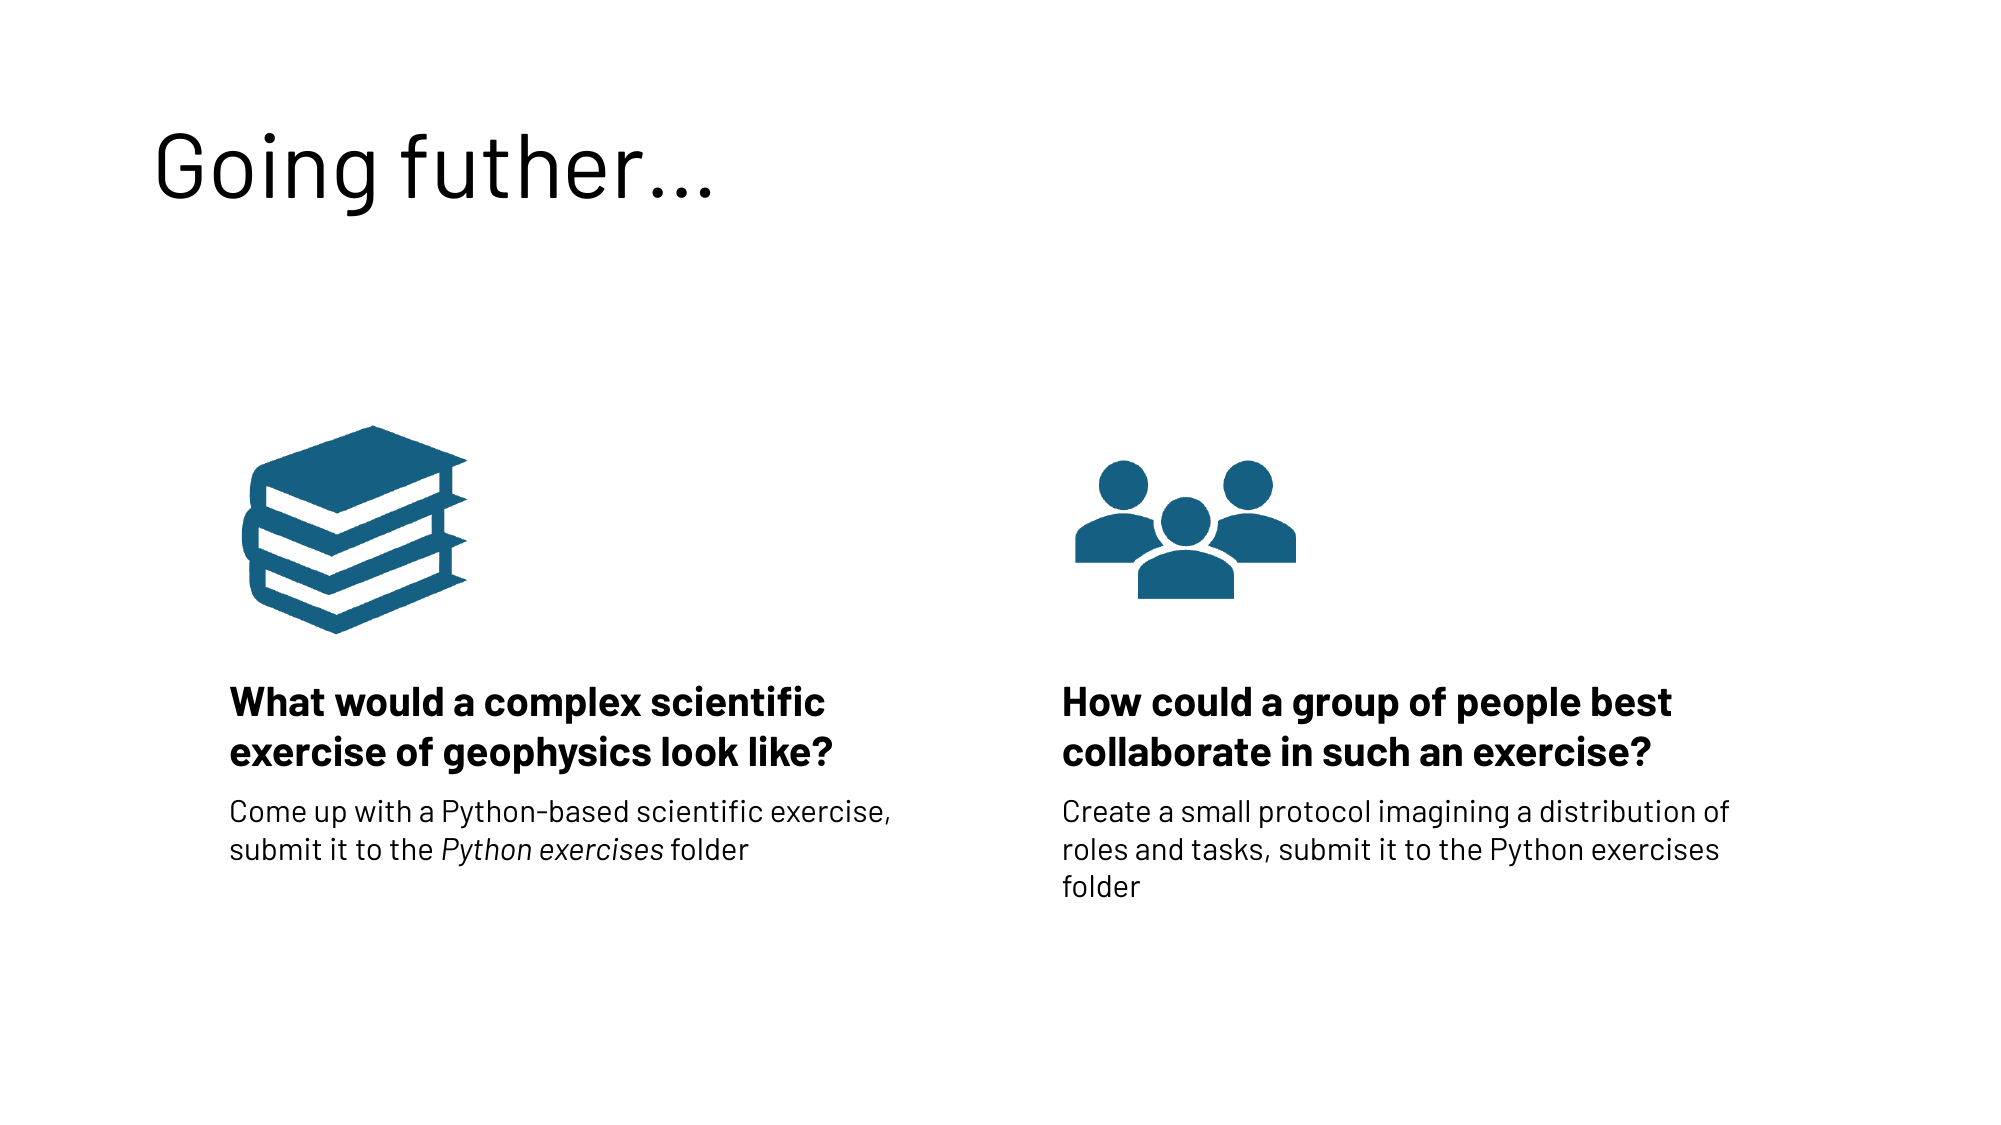

# Going futher…
What would a complex scientific exercise of geophysics look like?
Come up with a Python-based scientific exercise, submit it to the Python exercises folder
How could a group of people best collaborate in such an exercise?
Create a small protocol imagining a distribution of roles and tasks, submit it to the Python exercises folder